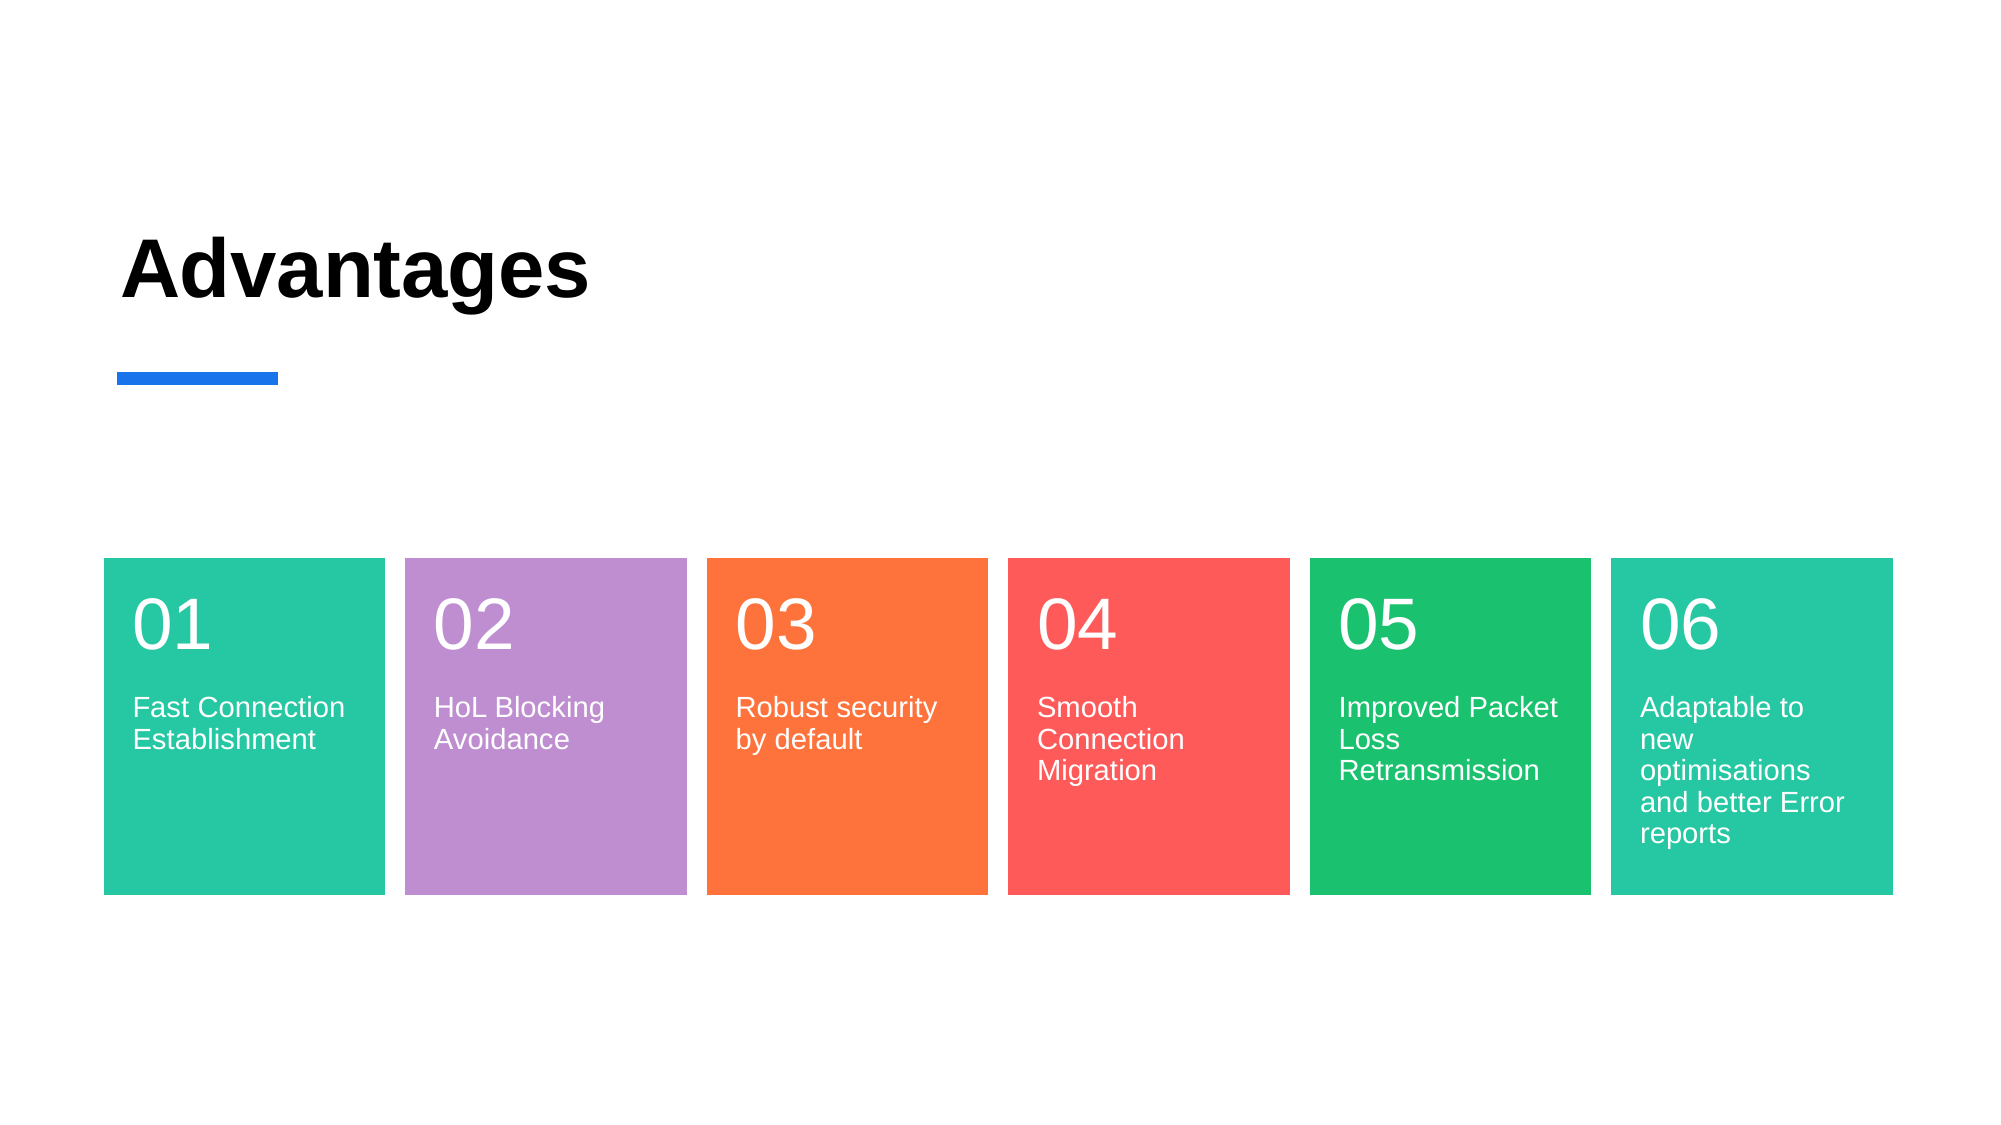

# Advantages
Fast Connection Establishment
01
HoL Blocking Avoidance
02
Robust security by default
03
Smooth Connection Migration
04
Improved Packet Loss Retransmission
05
Adaptable to new optimisations and better Error reports
06